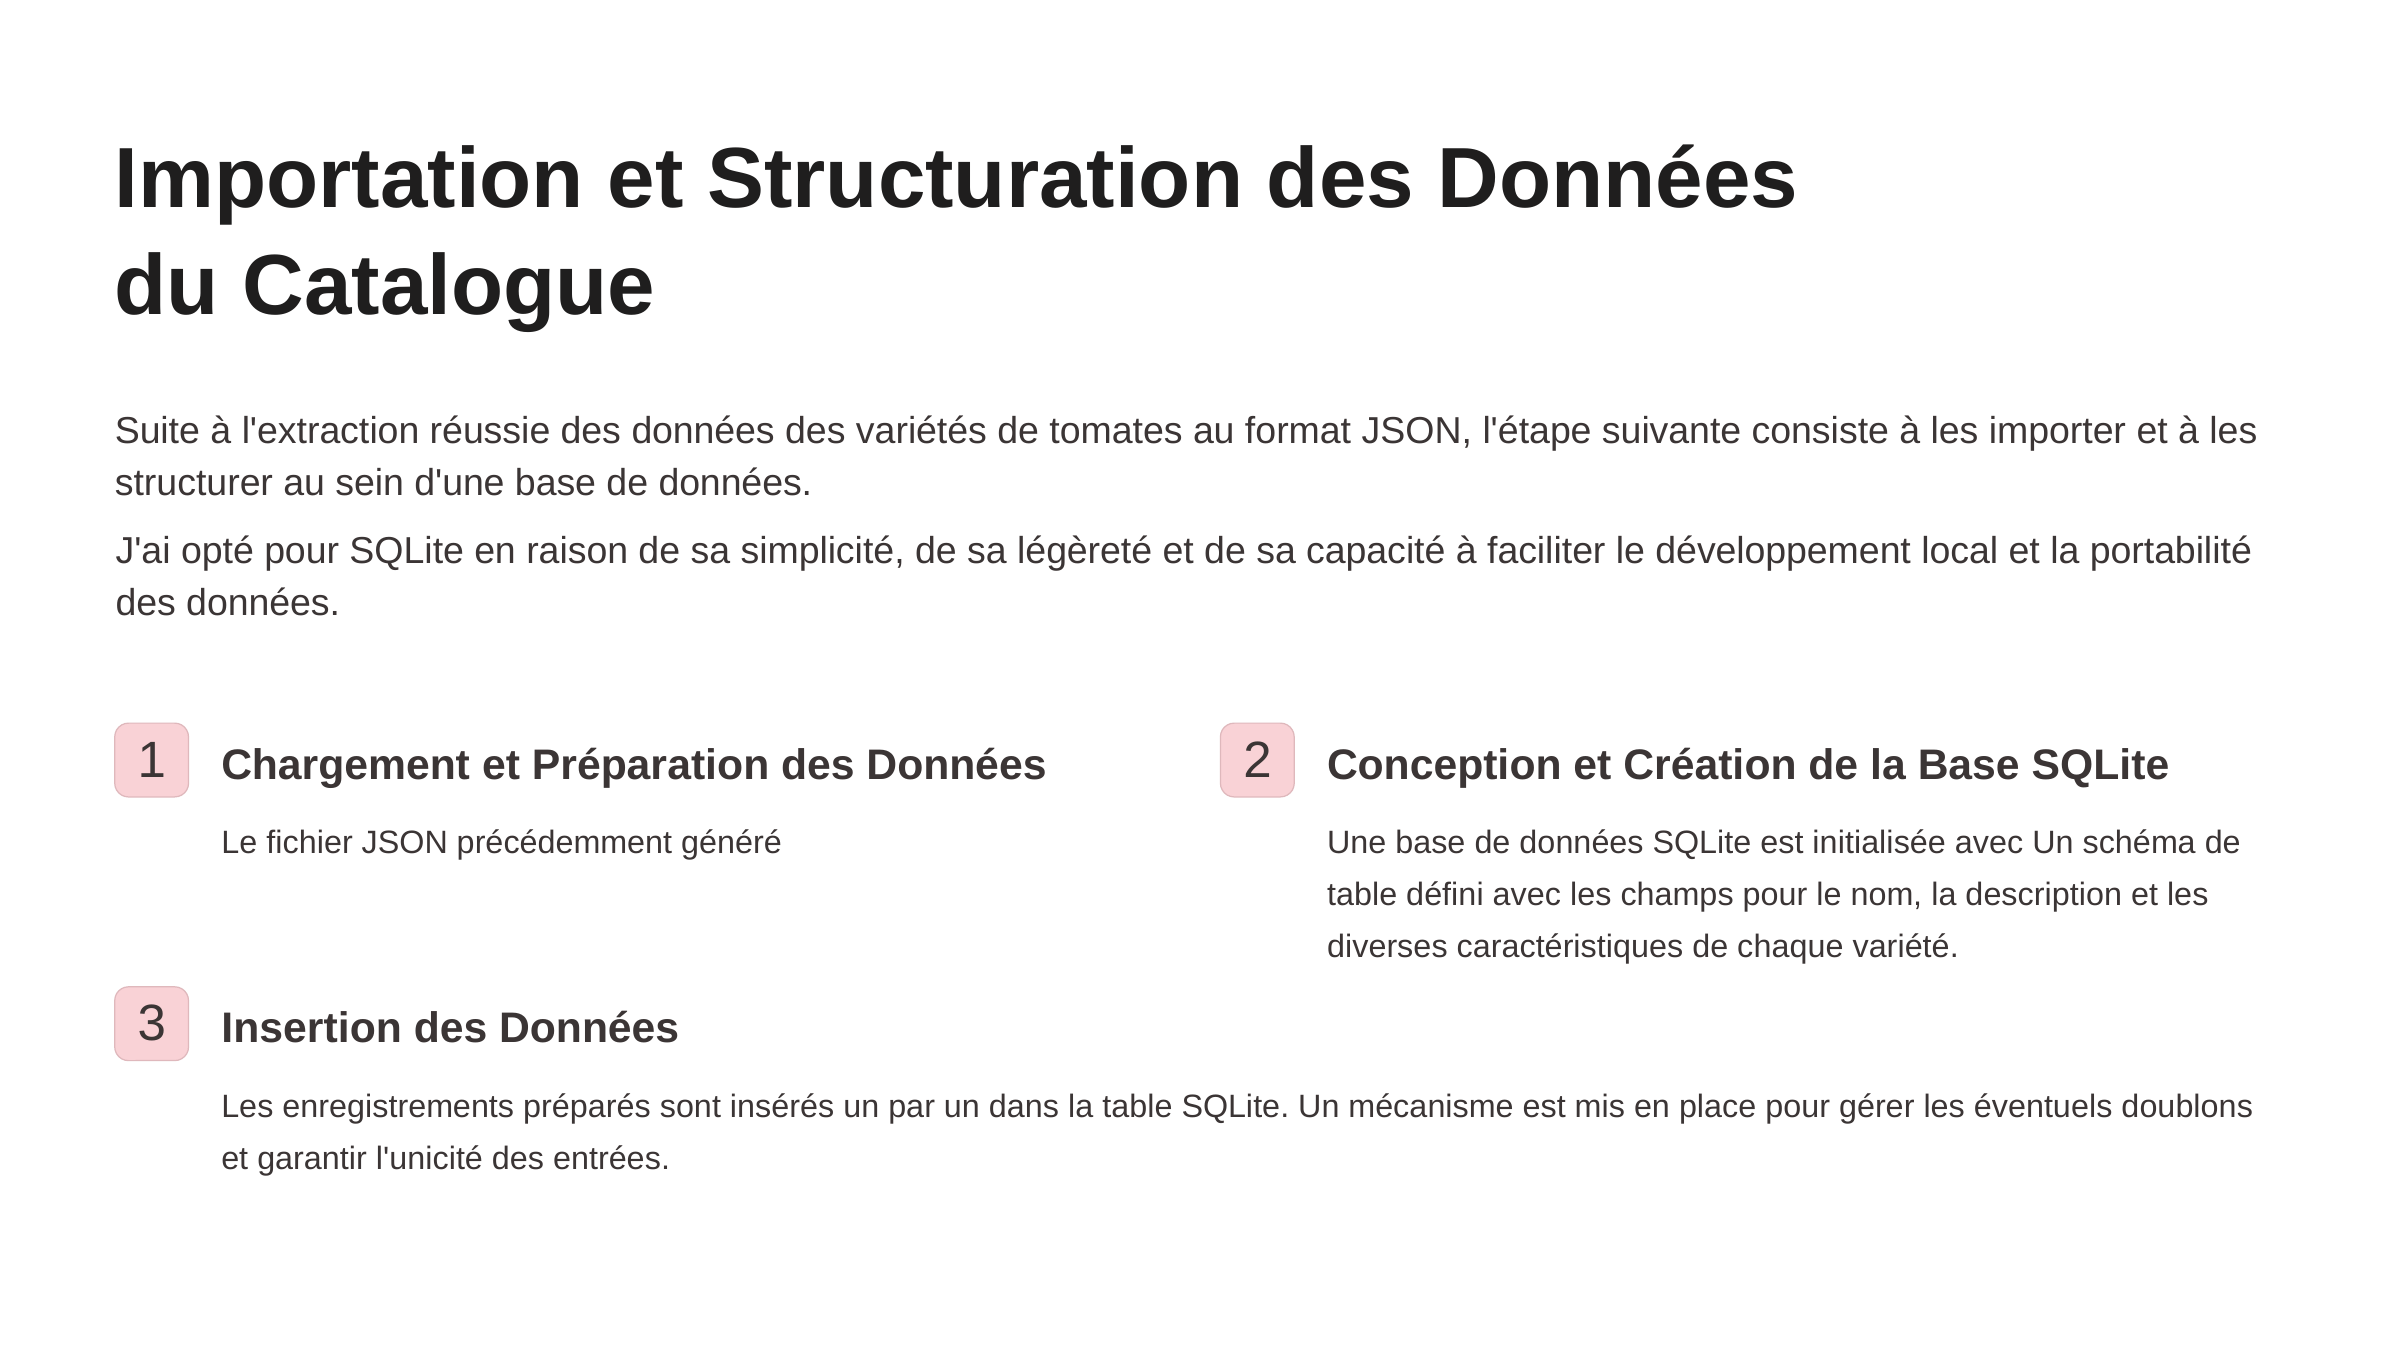

Importation et Structuration des Données
du Catalogue
Suite à l'extraction réussie des données des variétés de tomates au format JSON, l'étape suivante consiste à les importer et à les structurer au sein d'une base de données.
J'ai opté pour SQLite en raison de sa simplicité, de sa légèreté et de sa capacité à faciliter le développement local et la portabilité des données.

Chargement et Préparation des Données
Conception et Création de la Base SQLite
1
2
Le fichier JSON précédemment généré
Une base de données SQLite est initialisée avec Un schéma de table défini avec les champs pour le nom, la description et les diverses caractéristiques de chaque variété.

Insertion des Données
3
Les enregistrements préparés sont insérés un par un dans la table SQLite. Un mécanisme est mis en place pour gérer les éventuels doublons et garantir l'unicité des entrées.